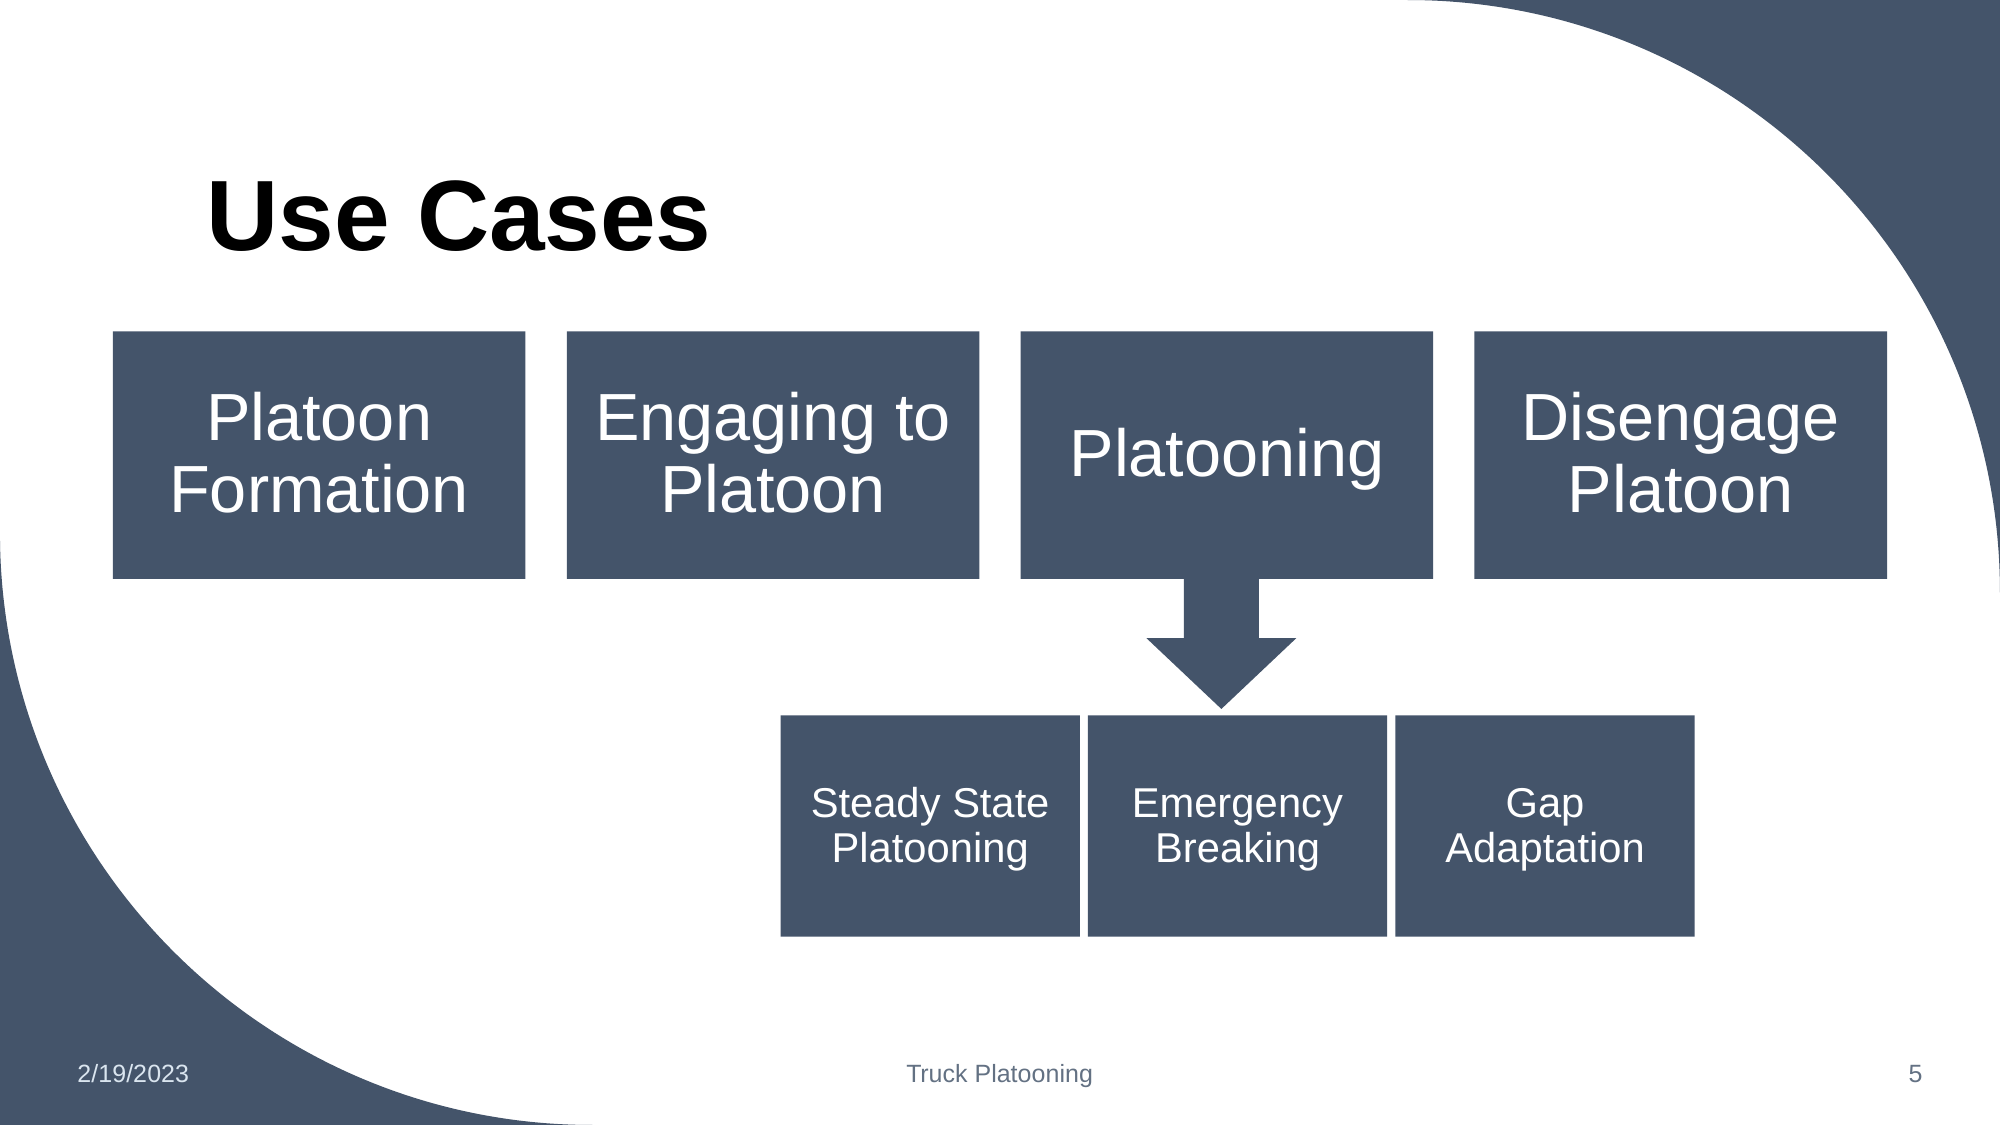

# Use Cases
Platoon Formation
Engaging to Platoon
Platooning
Disengage Platoon

Emergency Breaking

Gap Adaptation

Steady State Platooning
2/19/2023
Truck Platooning
5